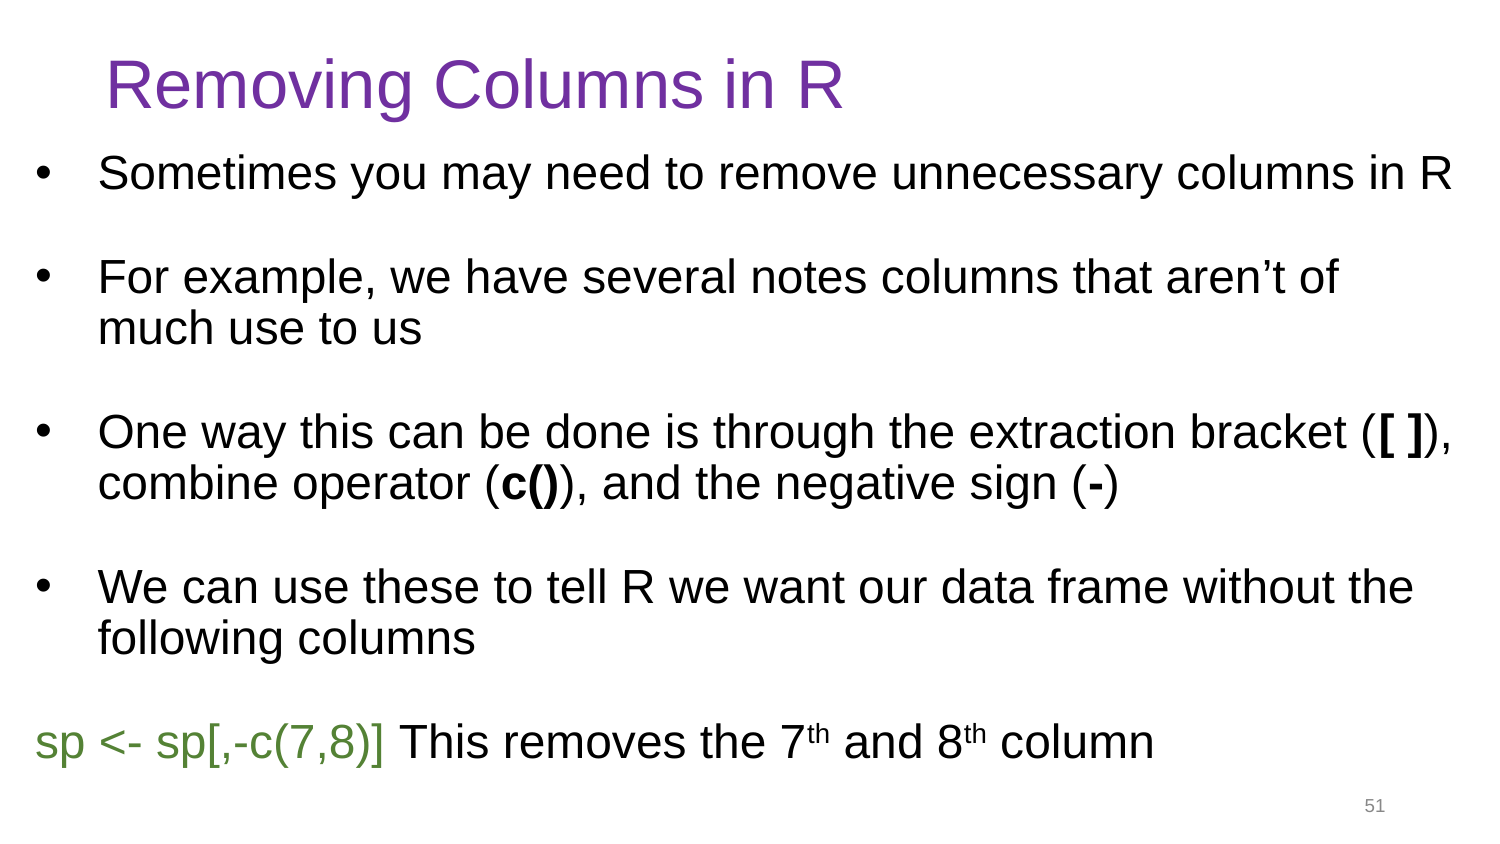

# Removing Columns in R
Sometimes you may need to remove unnecessary columns in R

For example, we have several notes columns that aren’t of much use to us

One way this can be done is through the extraction bracket ([ ]), combine operator (c()), and the negative sign (-)

We can use these to tell R we want our data frame without the following columns

sp <- sp[,-c(7,8)] This removes the 7th and 8th column
51